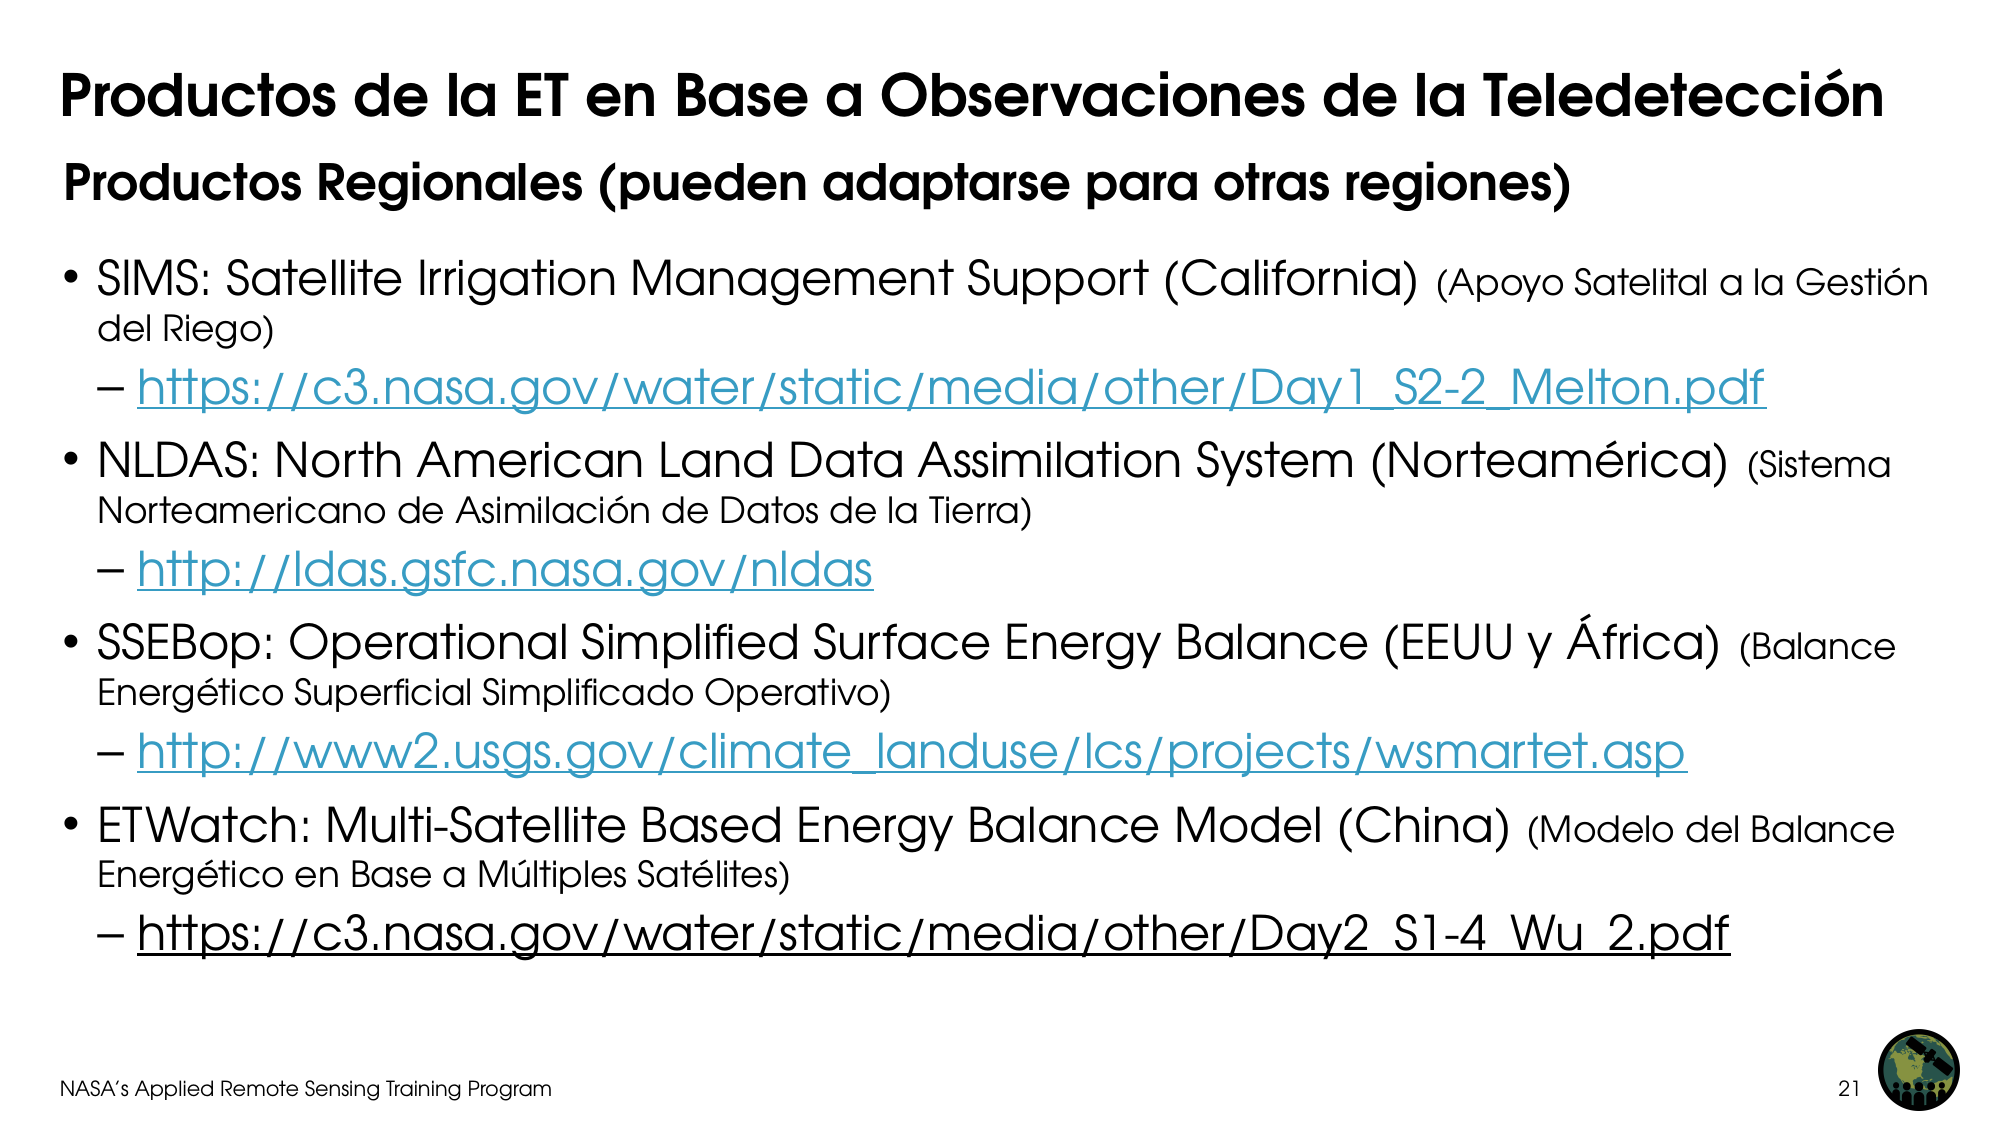

# Productos de la ET en Base a Observaciones de la Teledetección
Productos Regionales (pueden adaptarse para otras regiones)
SIMS: Satellite Irrigation Management Support (California) (Apoyo Satelital a la Gestión del Riego)
https://c3.nasa.gov/water/static/media/other/Day1_S2-2_Melton.pdf
NLDAS: North American Land Data Assimilation System (Norteamérica) (Sistema Norteamericano de Asimilación de Datos de la Tierra)
http://ldas.gsfc.nasa.gov/nldas
SSEBop: Operational Simplified Surface Energy Balance (EEUU y África) (Balance Energético Superficial Simplificado Operativo)
http://www2.usgs.gov/climate_landuse/lcs/projects/wsmartet.asp
ETWatch: Multi-Satellite Based Energy Balance Model (China) (Modelo del Balance Energético en Base a Múltiples Satélites)
https://c3.nasa.gov/water/static/media/other/Day2_S1-4_Wu_2.pdf